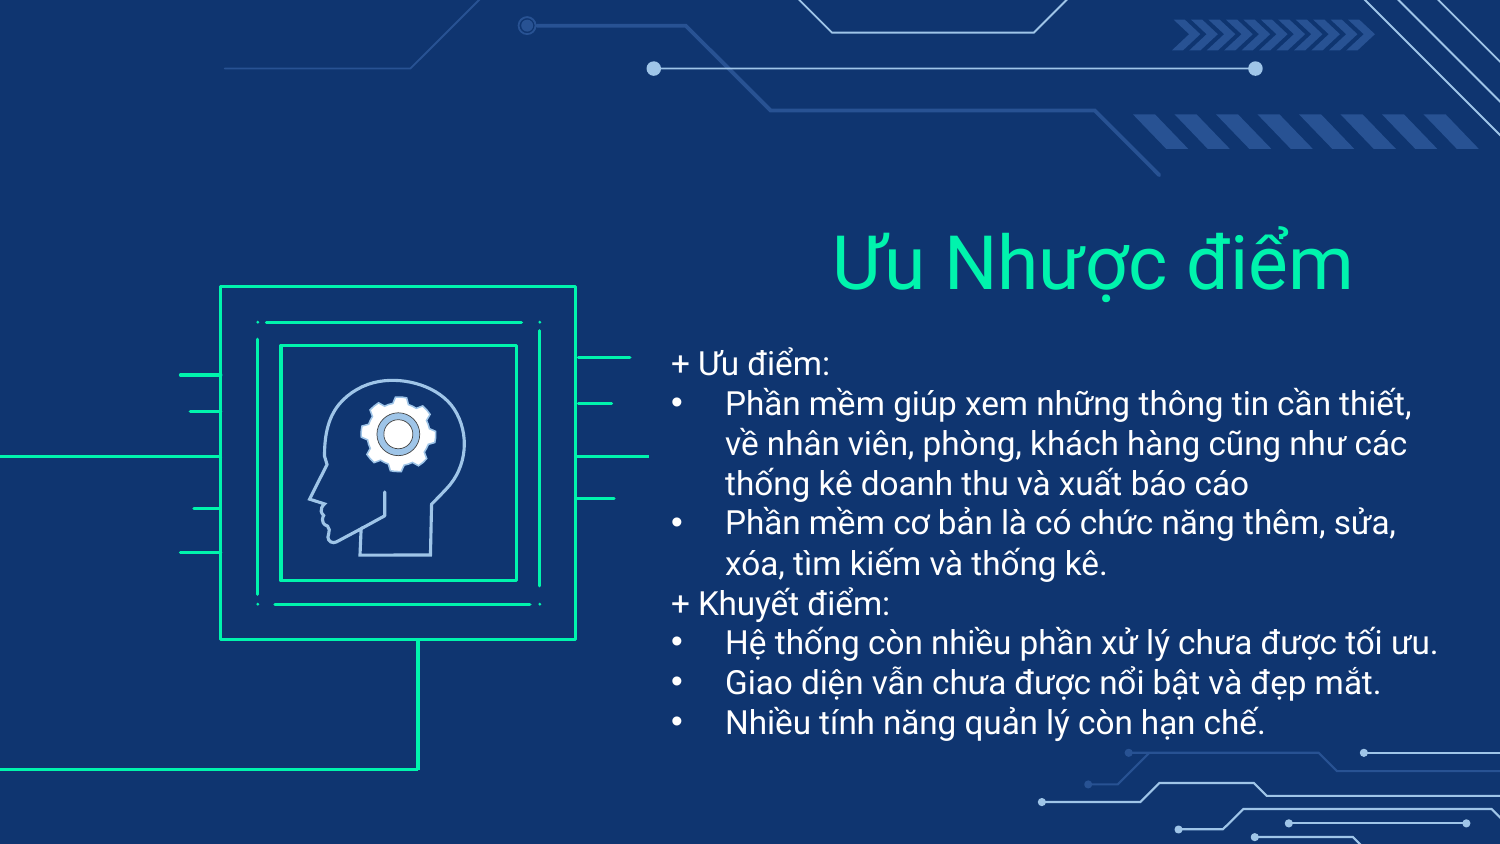

# Ưu Nhược điểm

+ Ưu điểm:
Phần mềm giúp xem những thông tin cần thiết, về nhân viên, phòng, khách hàng cũng như các thống kê doanh thu và xuất báo cáo
Phần mềm cơ bản là có chức năng thêm, sửa, xóa, tìm kiếm và thống kê.
+ Khuyết điểm:
Hệ thống còn nhiều phần xử lý chưa được tối ưu.
Giao diện vẫn chưa được nổi bật và đẹp mắt.
Nhiều tính năng quản lý còn hạn chế.